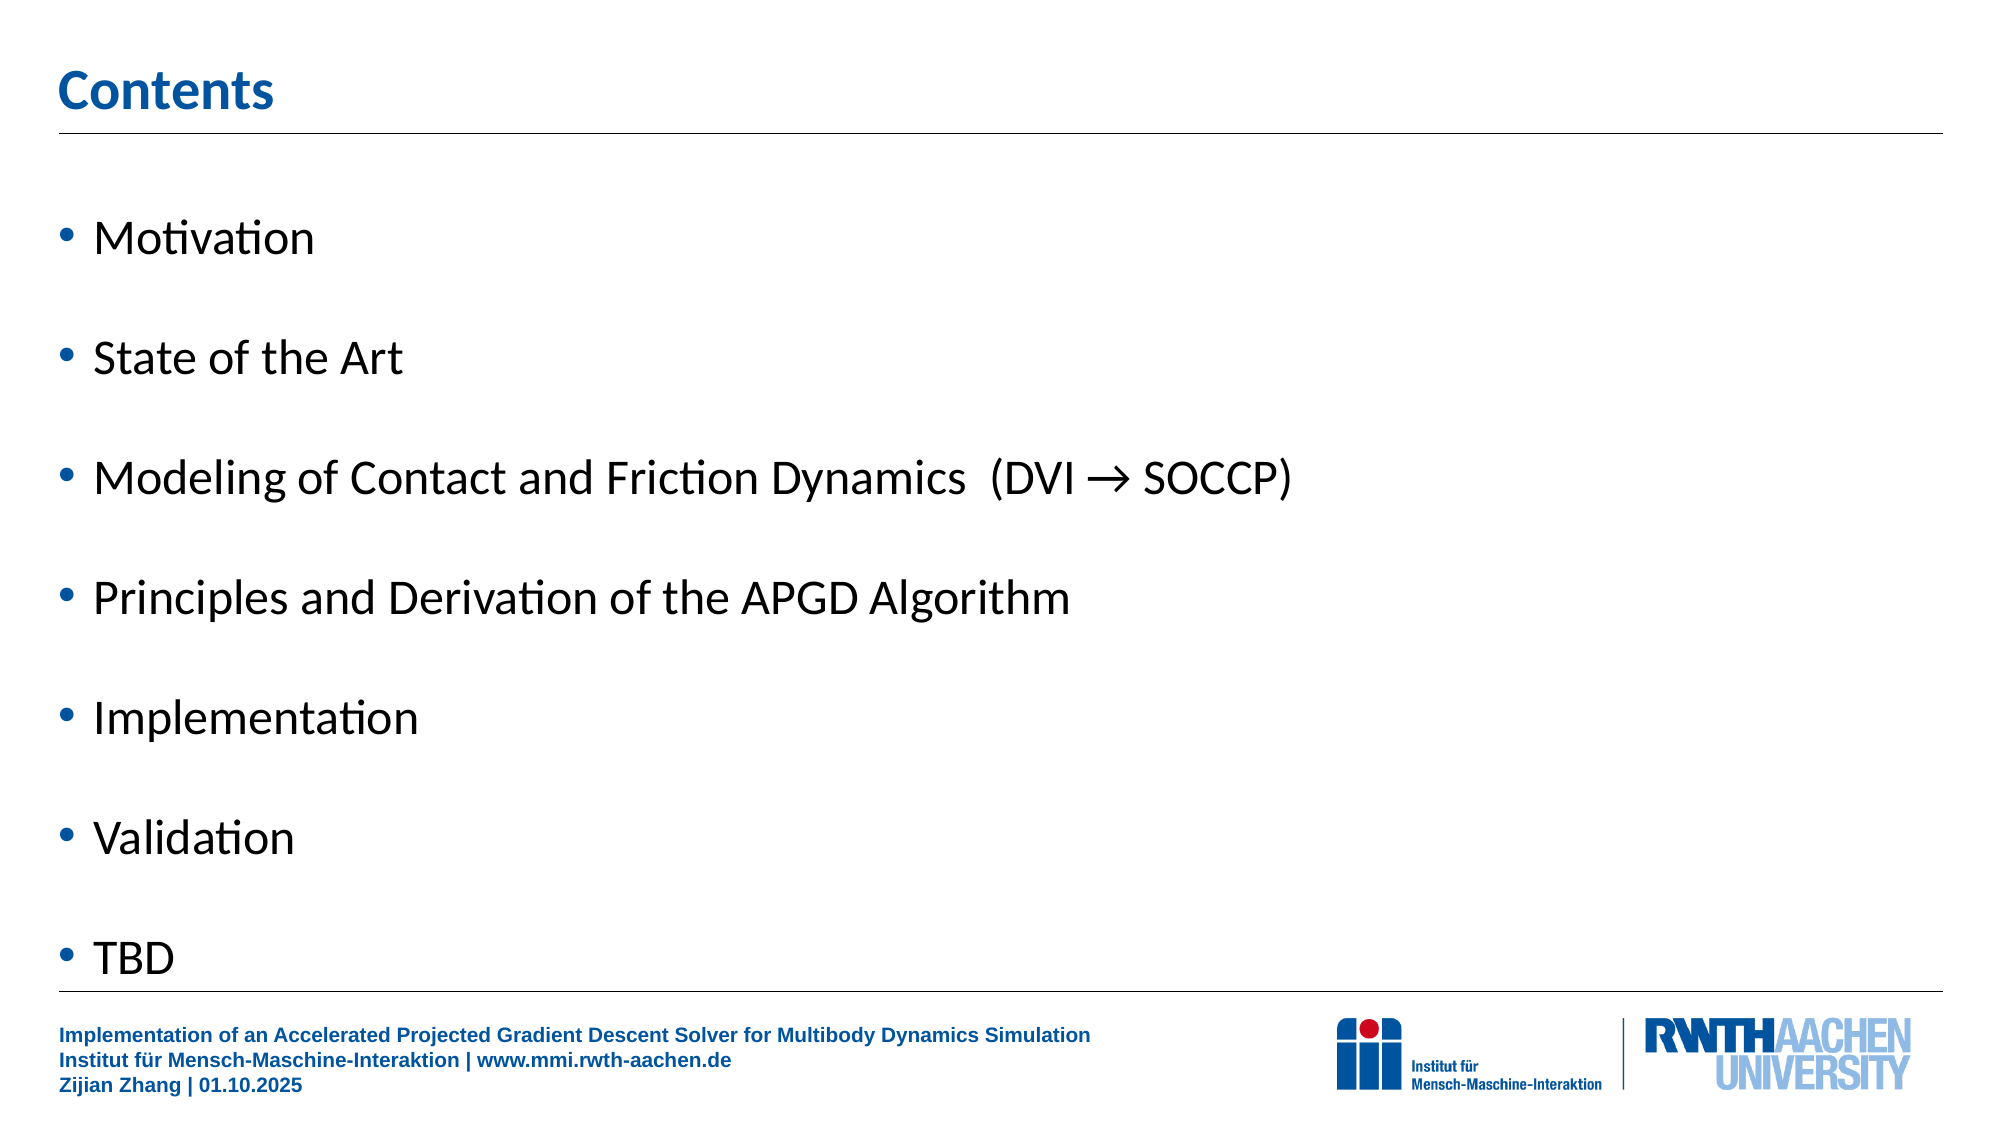

# Contents
Motivation
State of the Art
Modeling of Contact and Friction Dynamics  (DVI → SOCCP)
Principles and Derivation of the APGD Algorithm
Implementation
Validation
TBD